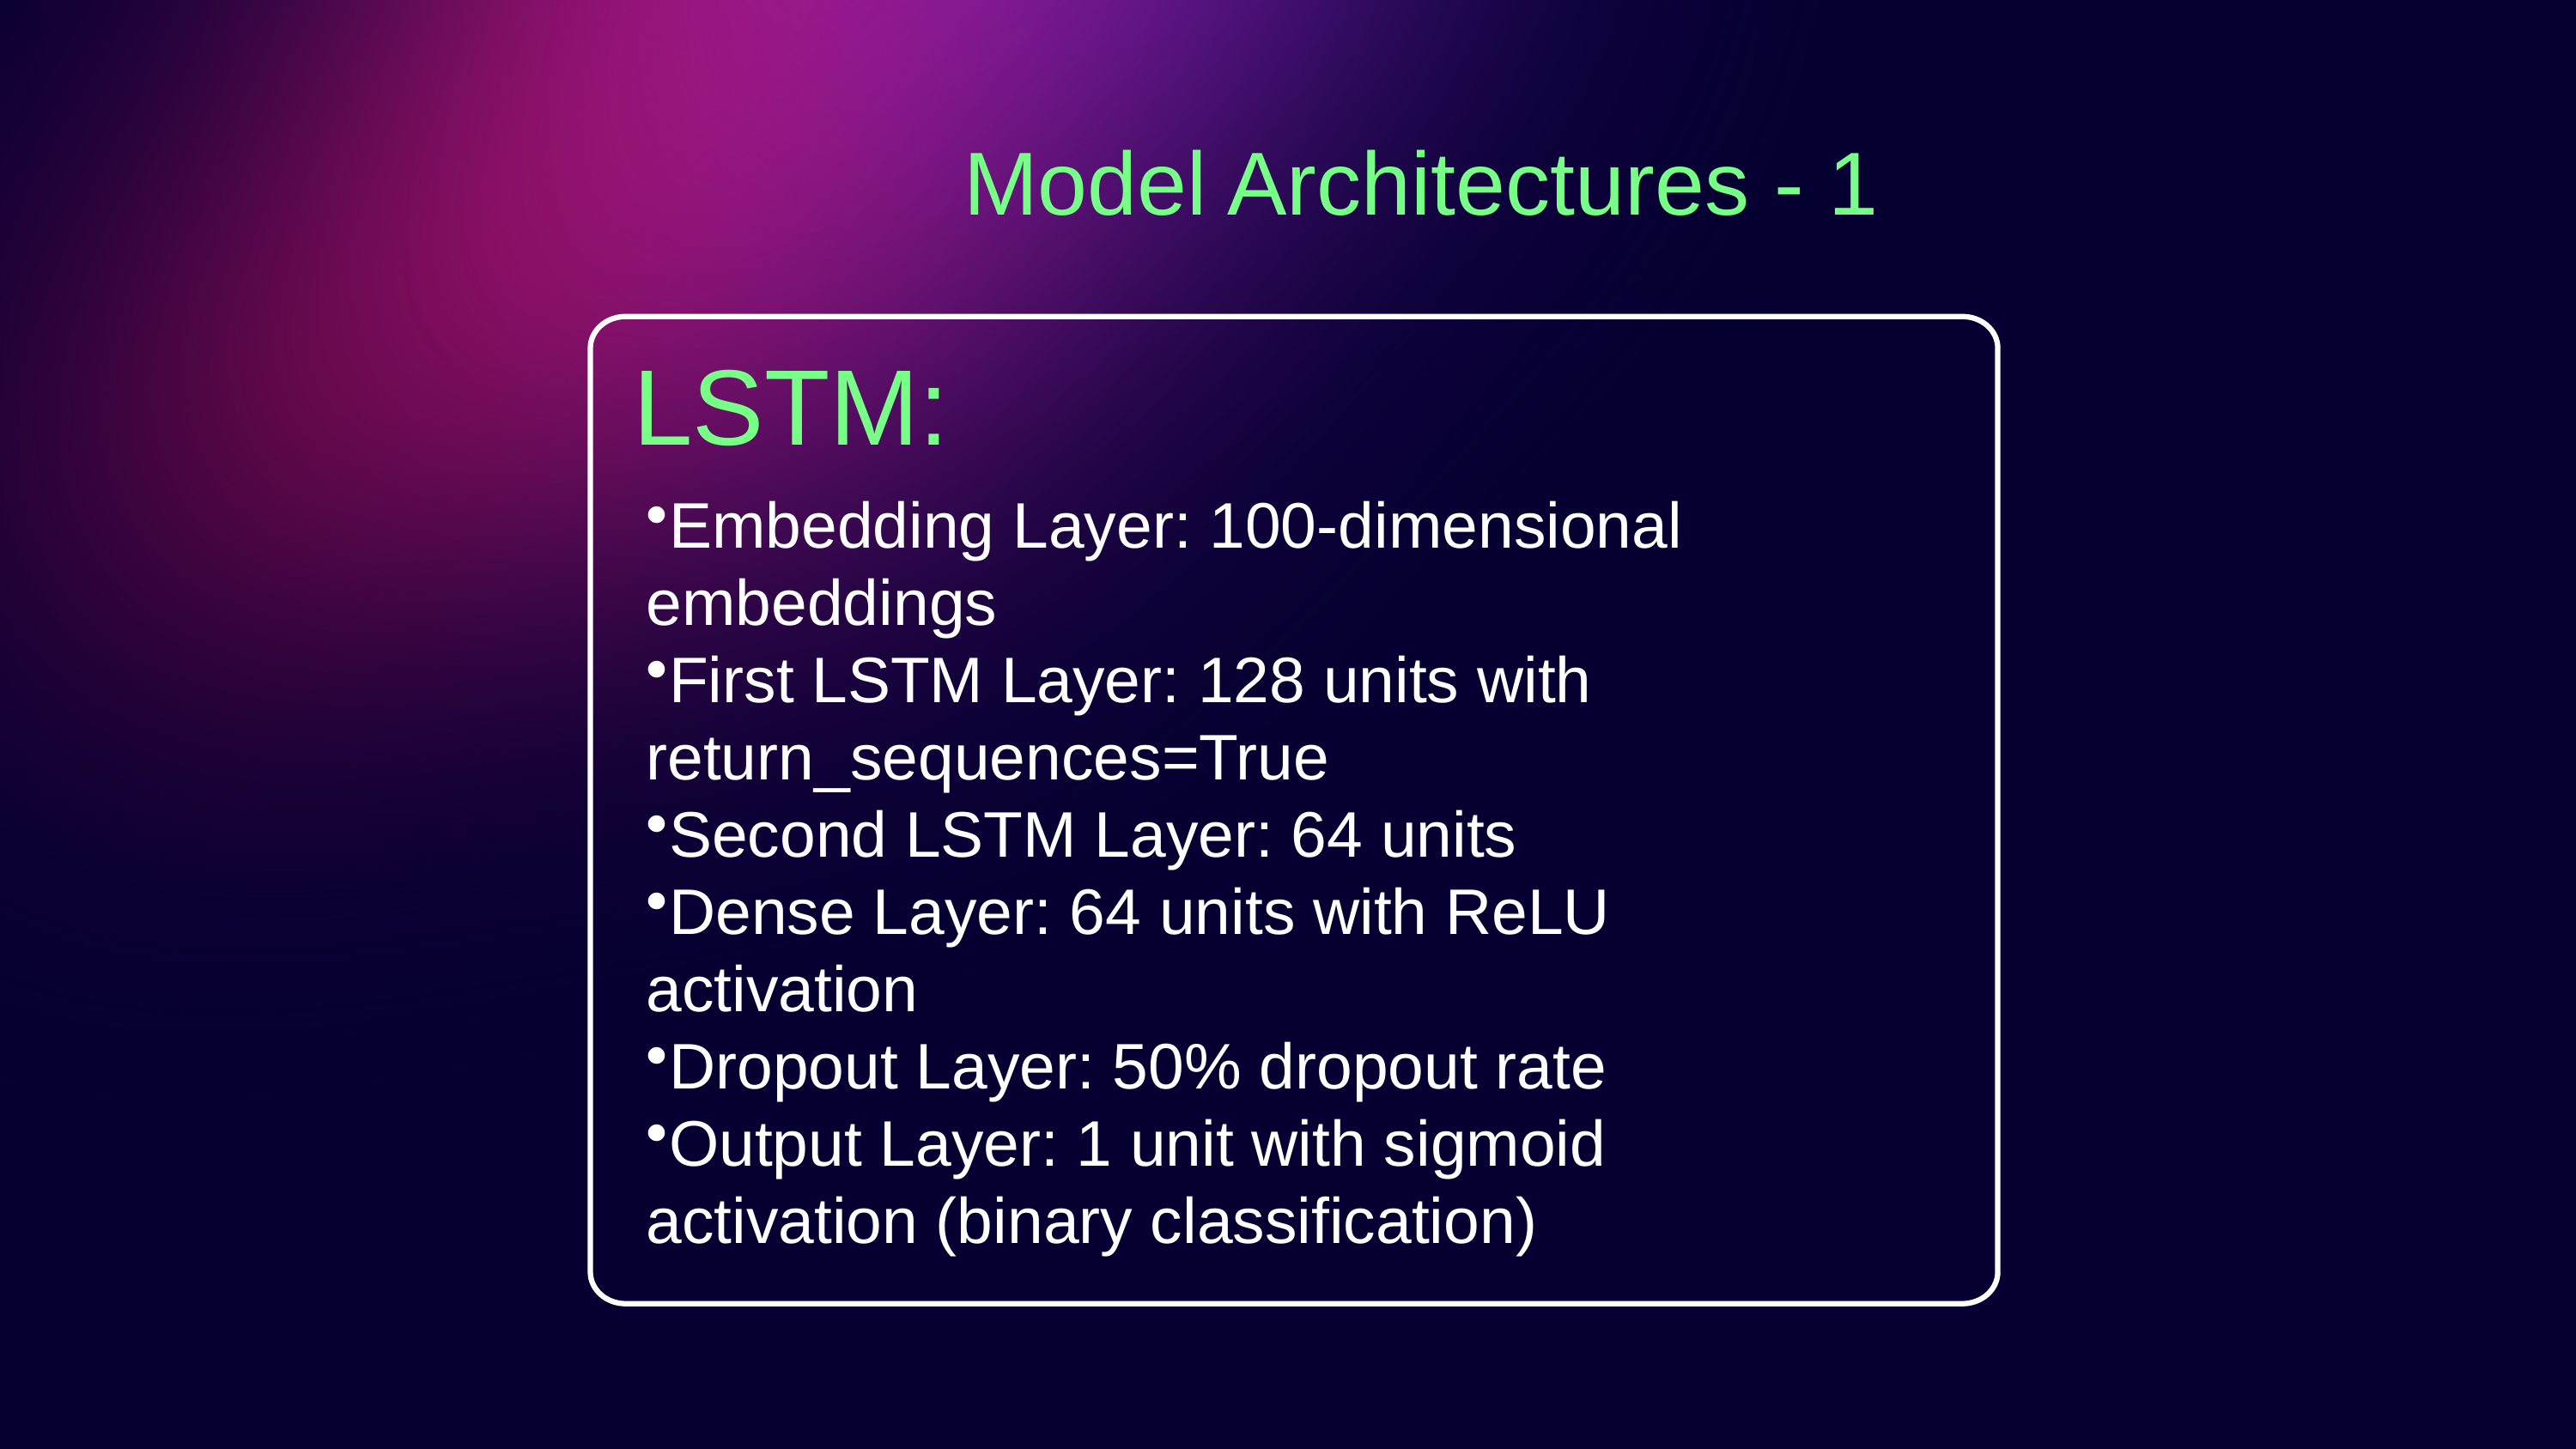

Model Architectures - 1

LSTM:
Embedding Layer: 100-dimensional embeddings
First LSTM Layer: 128 units with return_sequences=True
Second LSTM Layer: 64 units
Dense Layer: 64 units with ReLU activation
Dropout Layer: 50% dropout rate
Output Layer: 1 unit with sigmoid activation (binary classification)